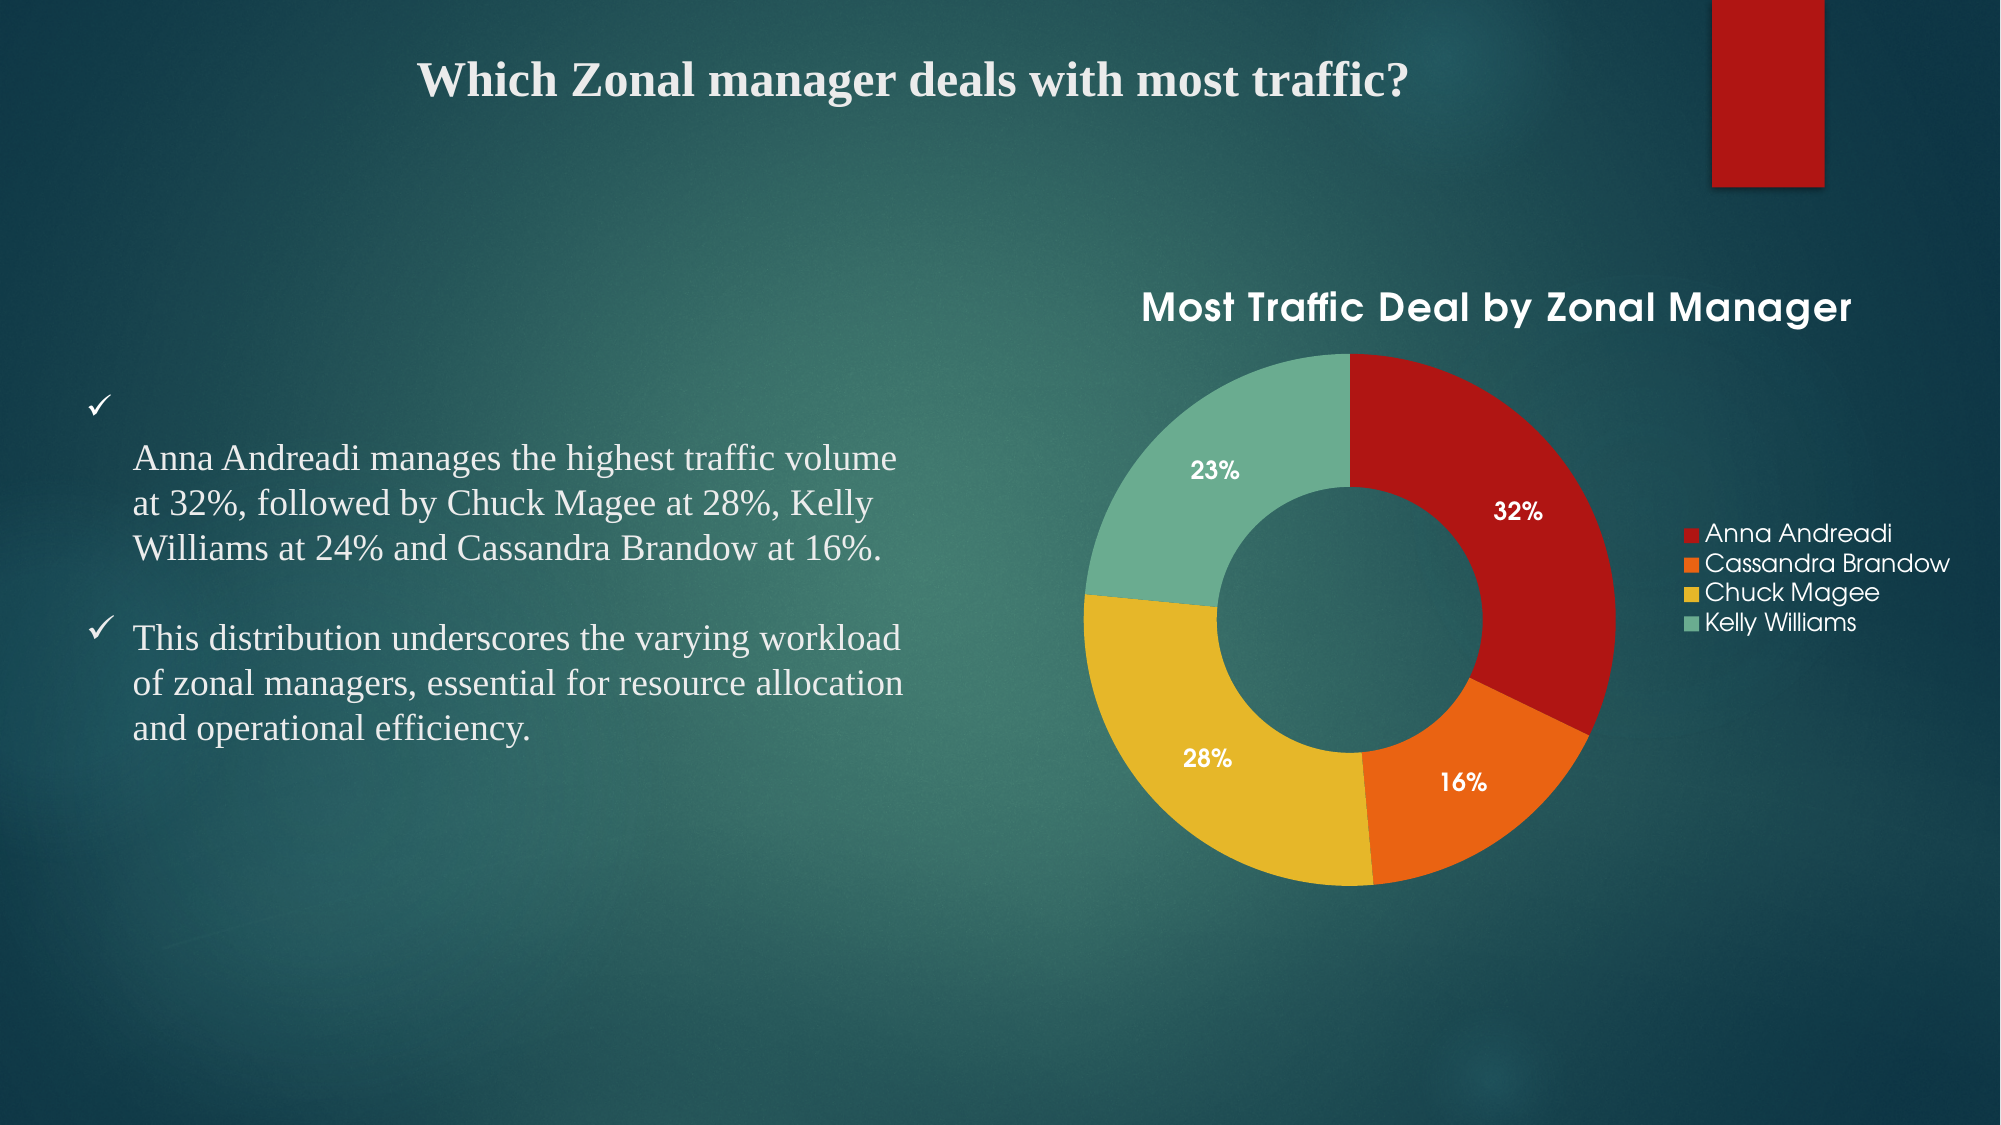

# Which Zonal manager deals with most traffic?

### Chart: Most Traffic Deal by Zonal Manager

| Category | Count of Order ID |
|---|---|
| Anna Andreadi | 1611.0 |
| Cassandra Brandow | 822.0 |
| Chuck Magee | 1401.0 |
| Kelly Williams | 1175.0 |
Anna Andreadi manages the highest traffic volume at 32%, followed by Chuck Magee at 28%, Kelly Williams at 24% and Cassandra Brandow at 16%.

This distribution underscores the varying workload of zonal managers, essential for resource allocation and operational efficiency.